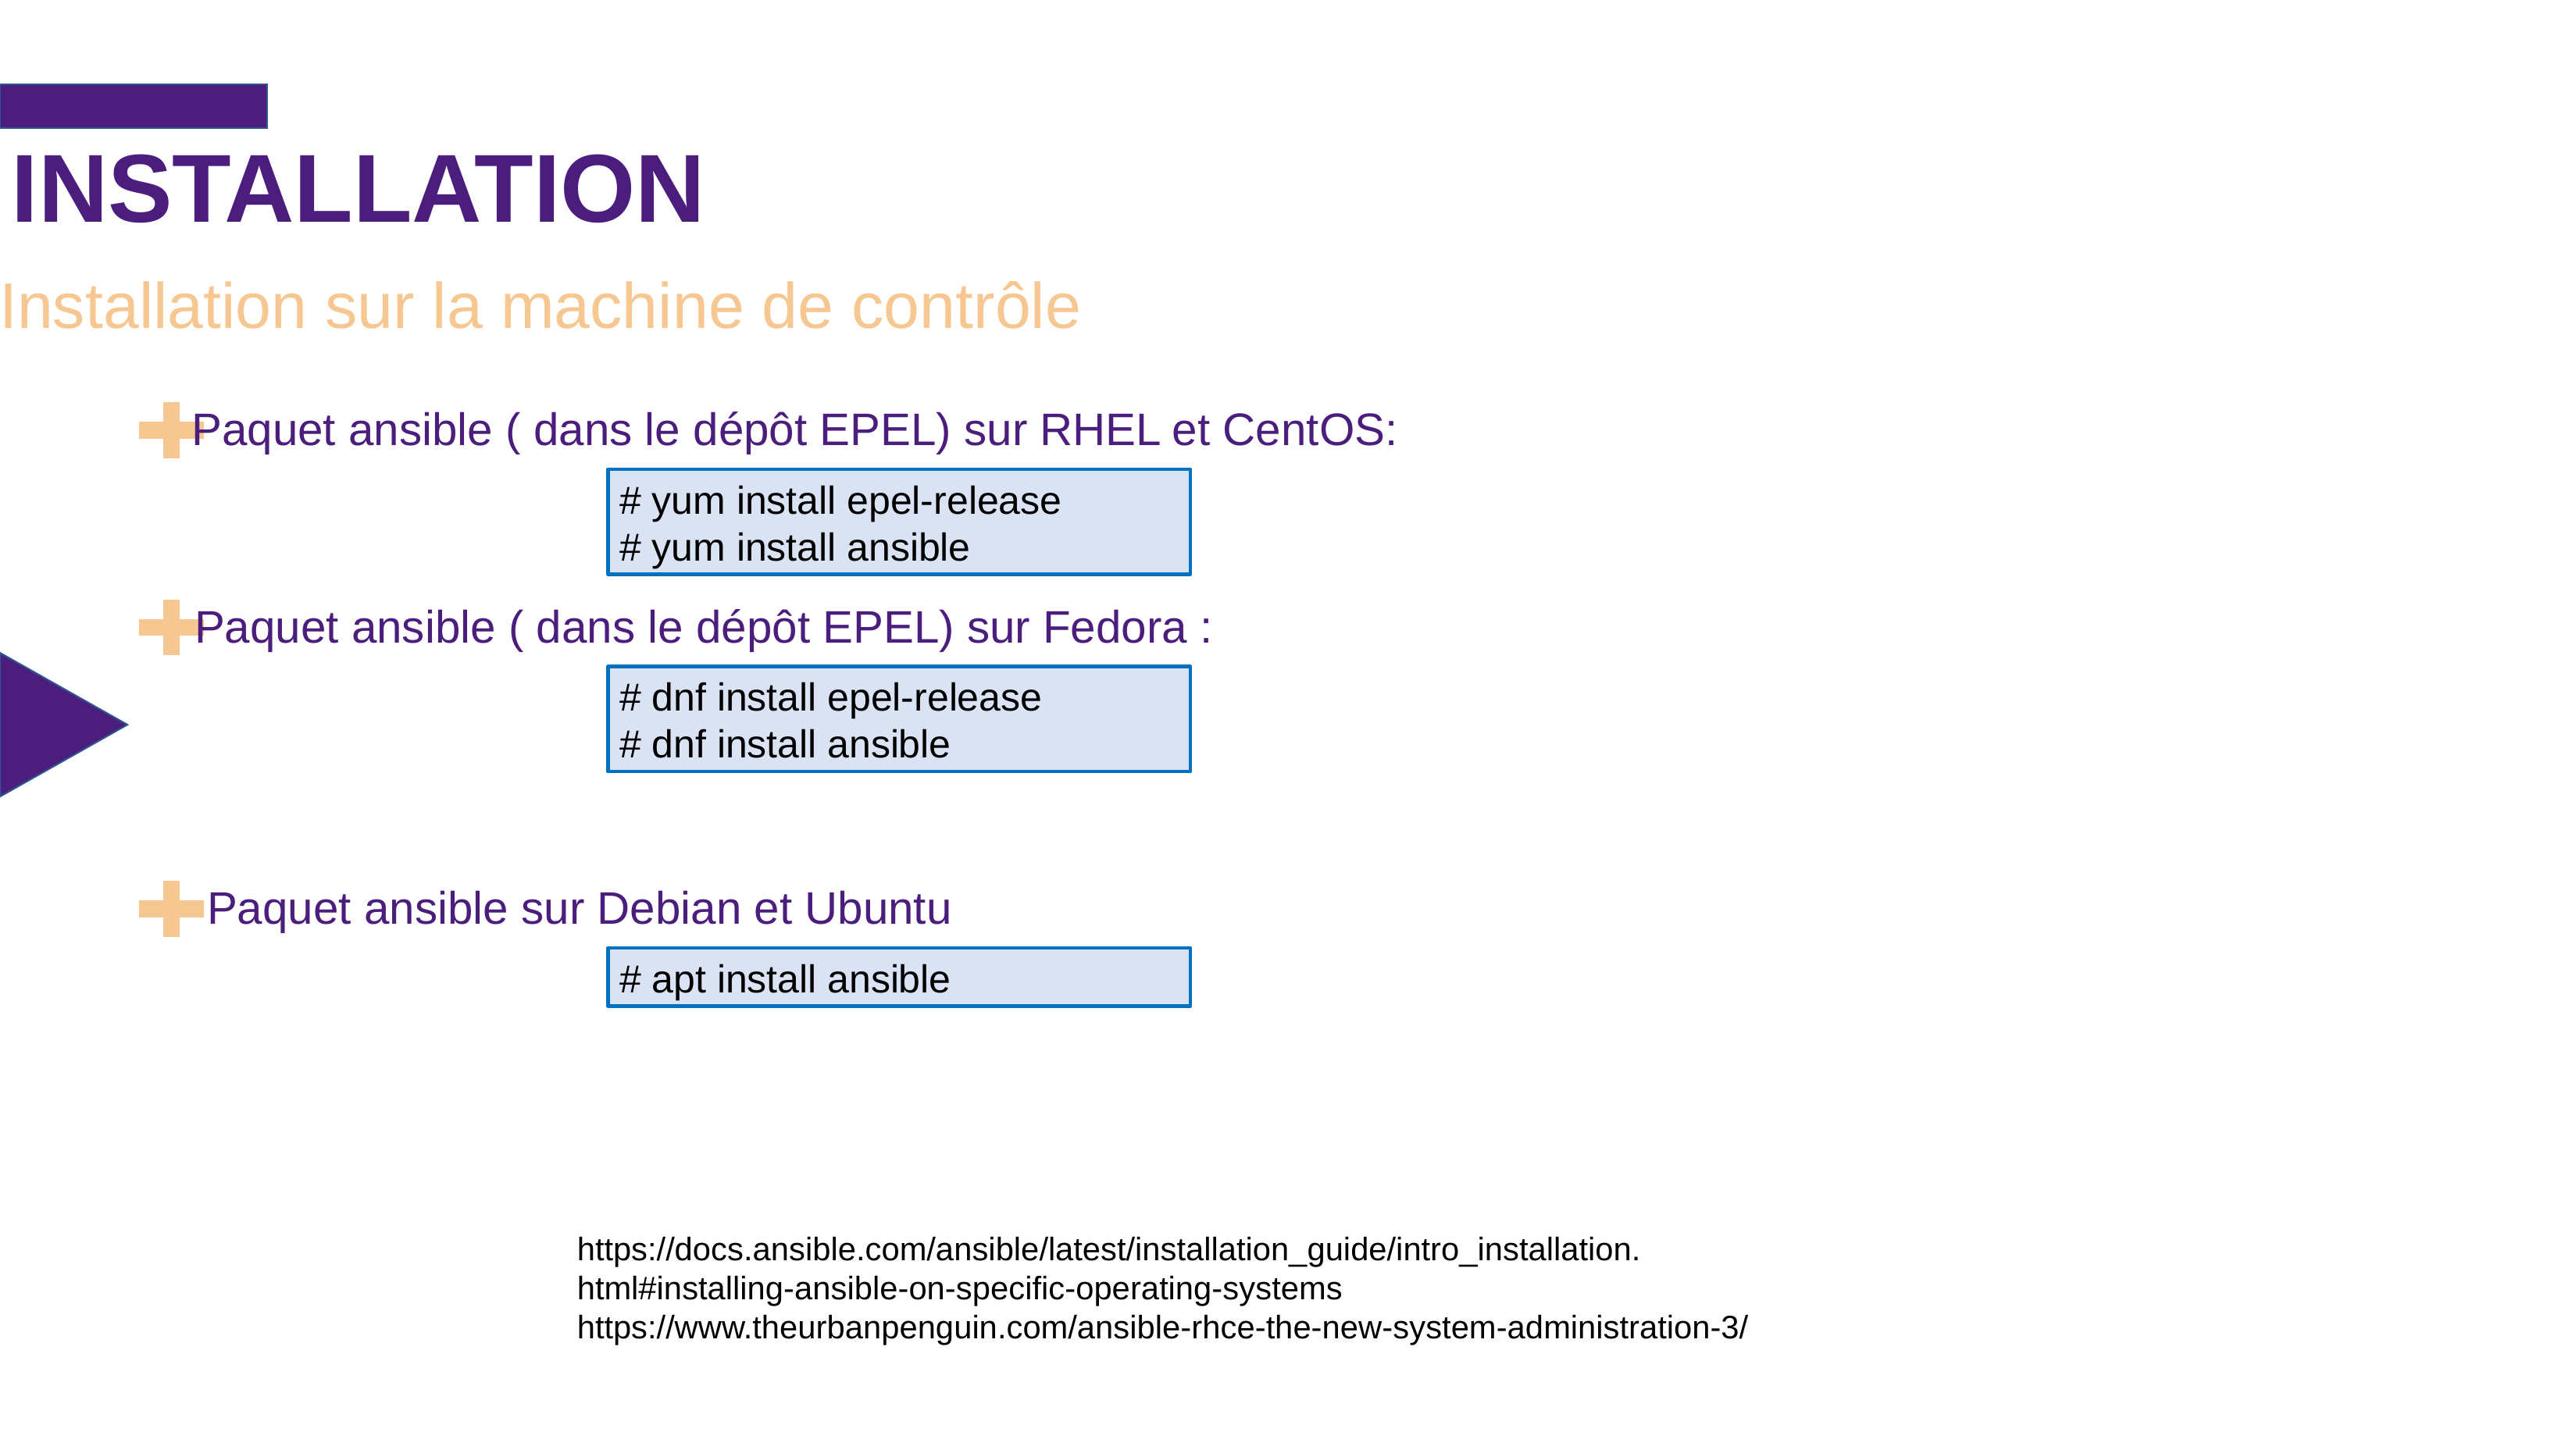

INSTALLATION

Installation sur la machine de contrôle

Paquet ansible ( dans le dépôt EPEL) sur RHEL et CentOS:
# yum install epel-release
# yum install ansible

Paquet ansible ( dans le dépôt EPEL) sur Fedora :

# dnf install epel-release
# dnf install ansible

Paquet ansible sur Debian et Ubuntu
# apt install ansible
https://docs.ansible.com/ansible/latest/installation_guide/intro_installation.
html#installing-ansible-on-specific-operating-systems
https://www.theurbanpenguin.com/ansible-rhce-the-new-system-administration-3/